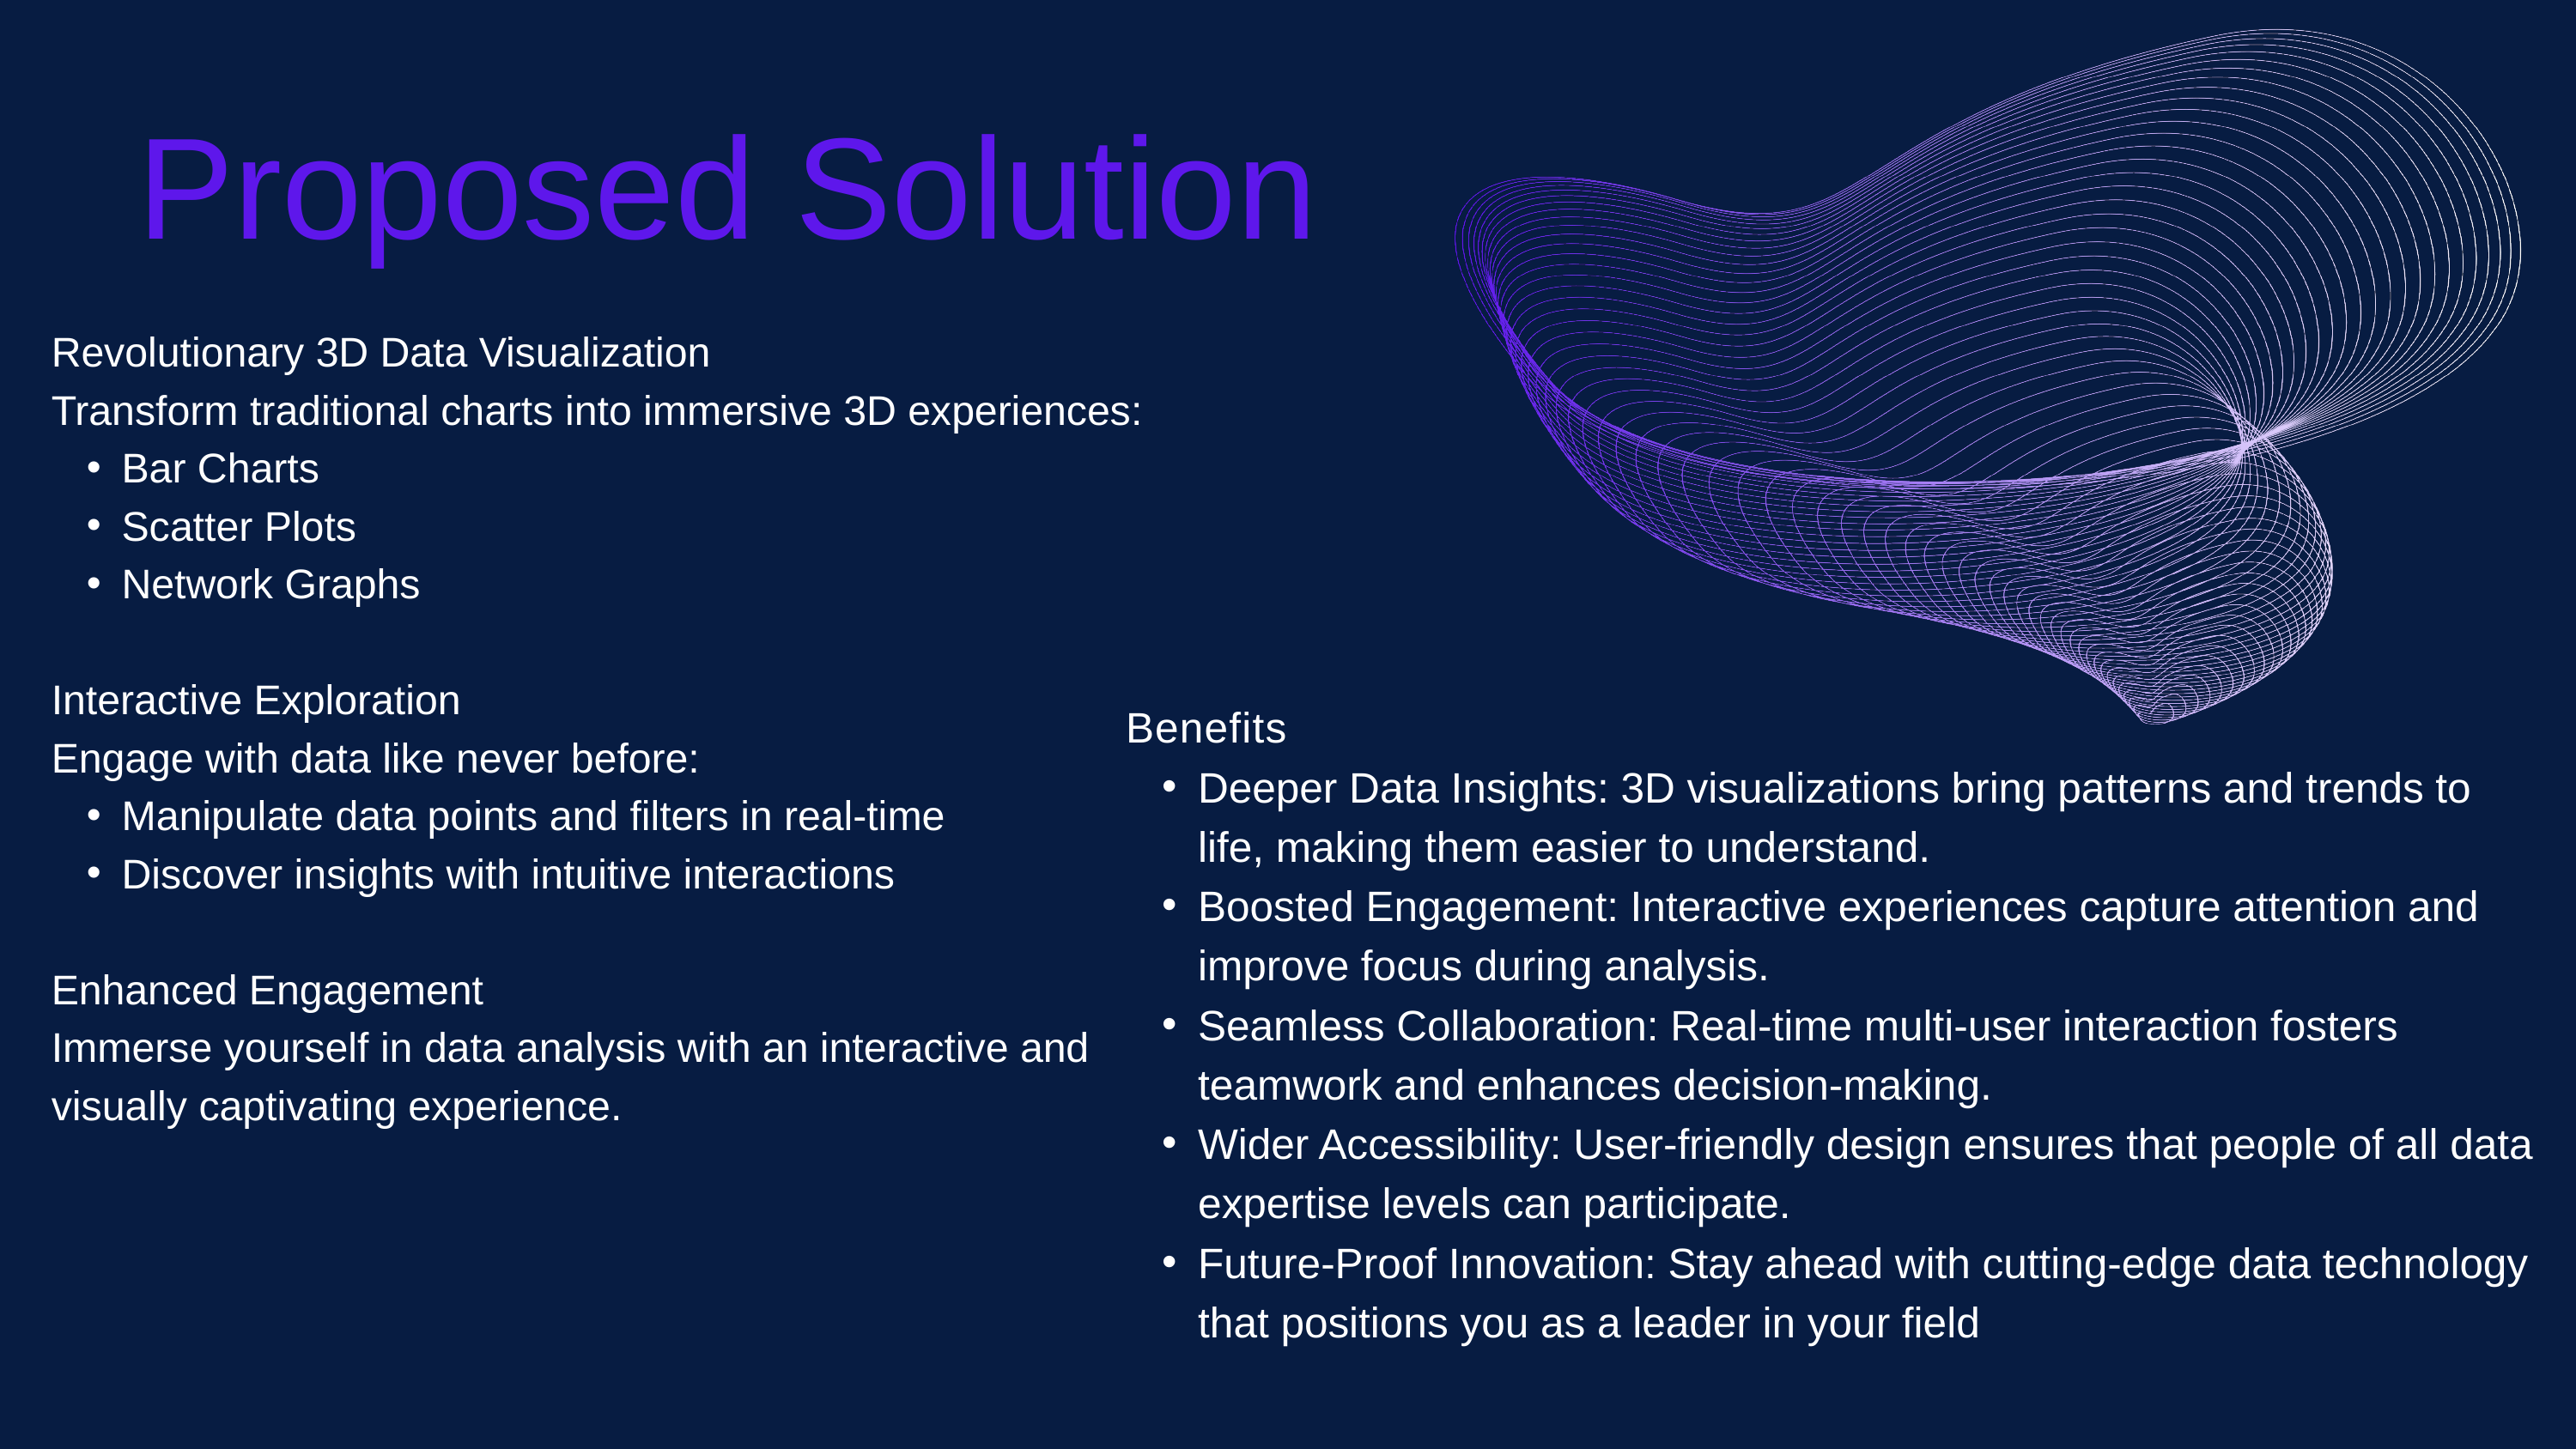

Proposed Solution
Revolutionary 3D Data Visualization
Transform traditional charts into immersive 3D experiences:
Bar Charts
Scatter Plots
Network Graphs

Interactive Exploration
Engage with data like never before:
Manipulate data points and filters in real-time
Discover insights with intuitive interactions

Enhanced Engagement
Immerse yourself in data analysis with an interactive and visually captivating experience.

Benefits
Deeper Data Insights: 3D visualizations bring patterns and trends to life, making them easier to understand.
Boosted Engagement: Interactive experiences capture attention and improve focus during analysis.
Seamless Collaboration: Real-time multi-user interaction fosters teamwork and enhances decision-making.
Wider Accessibility: User-friendly design ensures that people of all data expertise levels can participate.
Future-Proof Innovation: Stay ahead with cutting-edge data technology that positions you as a leader in your field